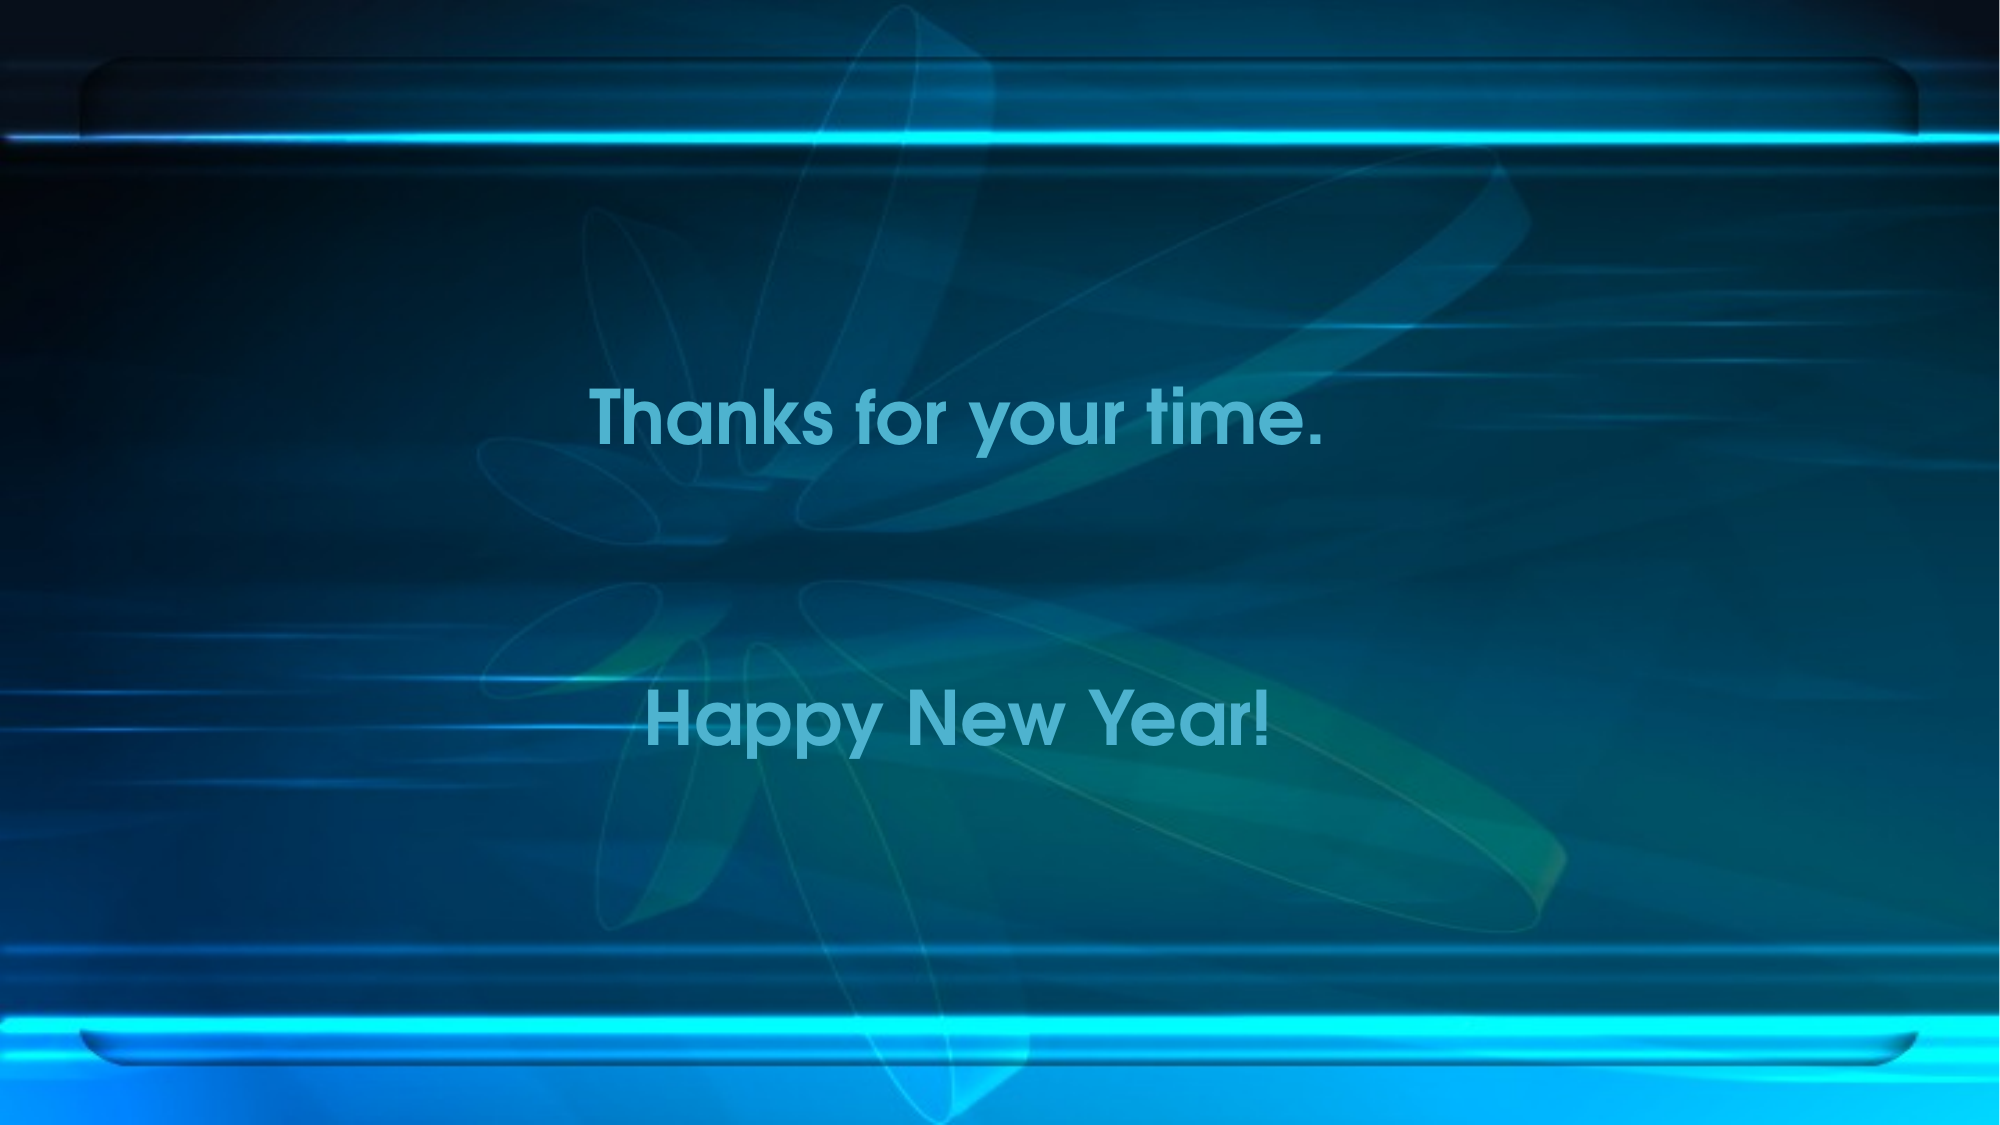

# Thanks for your time.

Happy New Year!